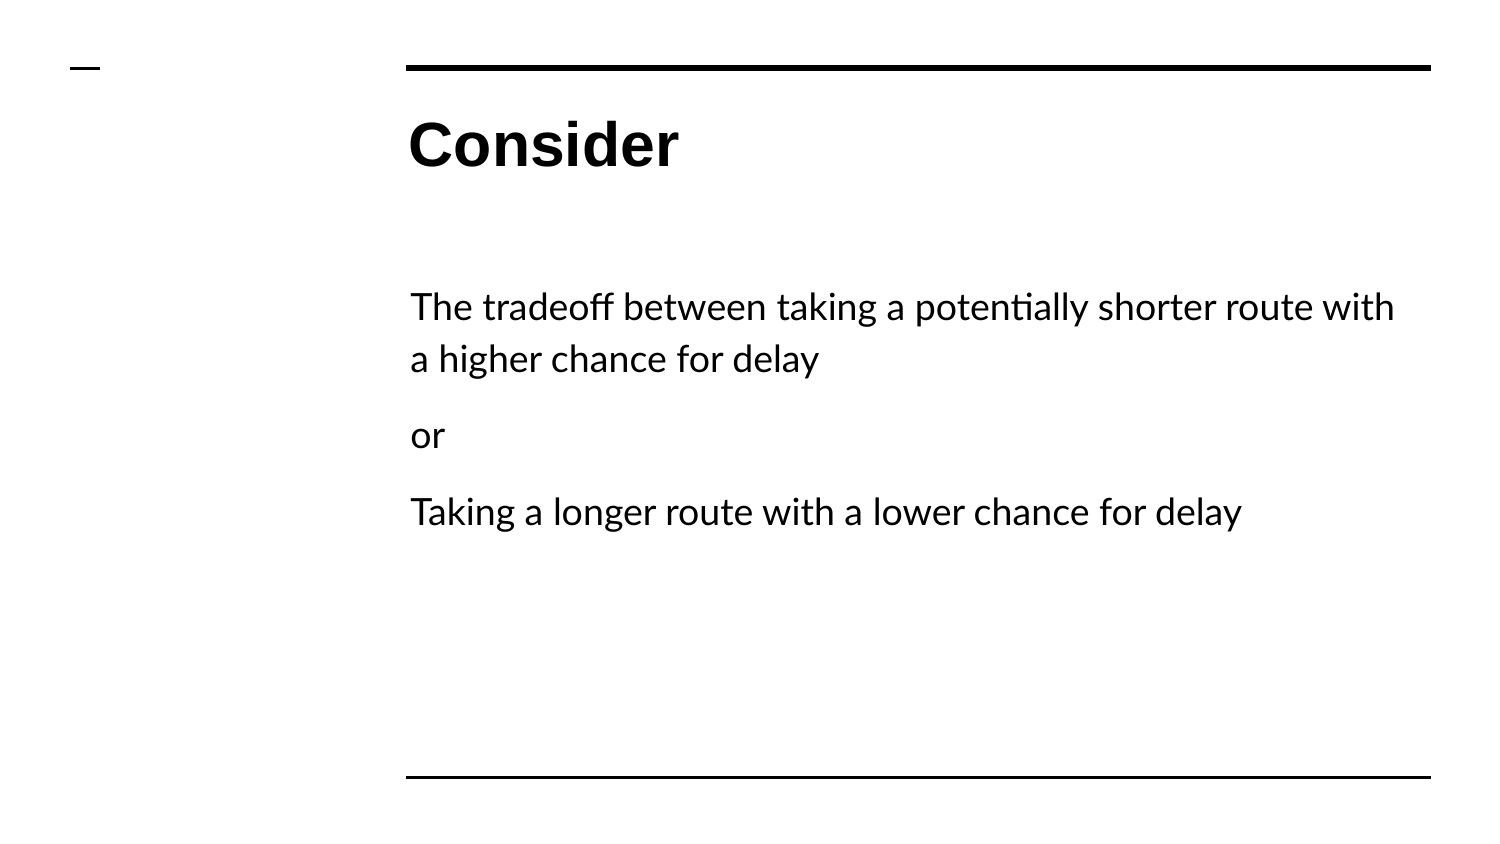

# Consider
The tradeoff between taking a potentially shorter route with a higher chance for delay
or
Taking a longer route with a lower chance for delay